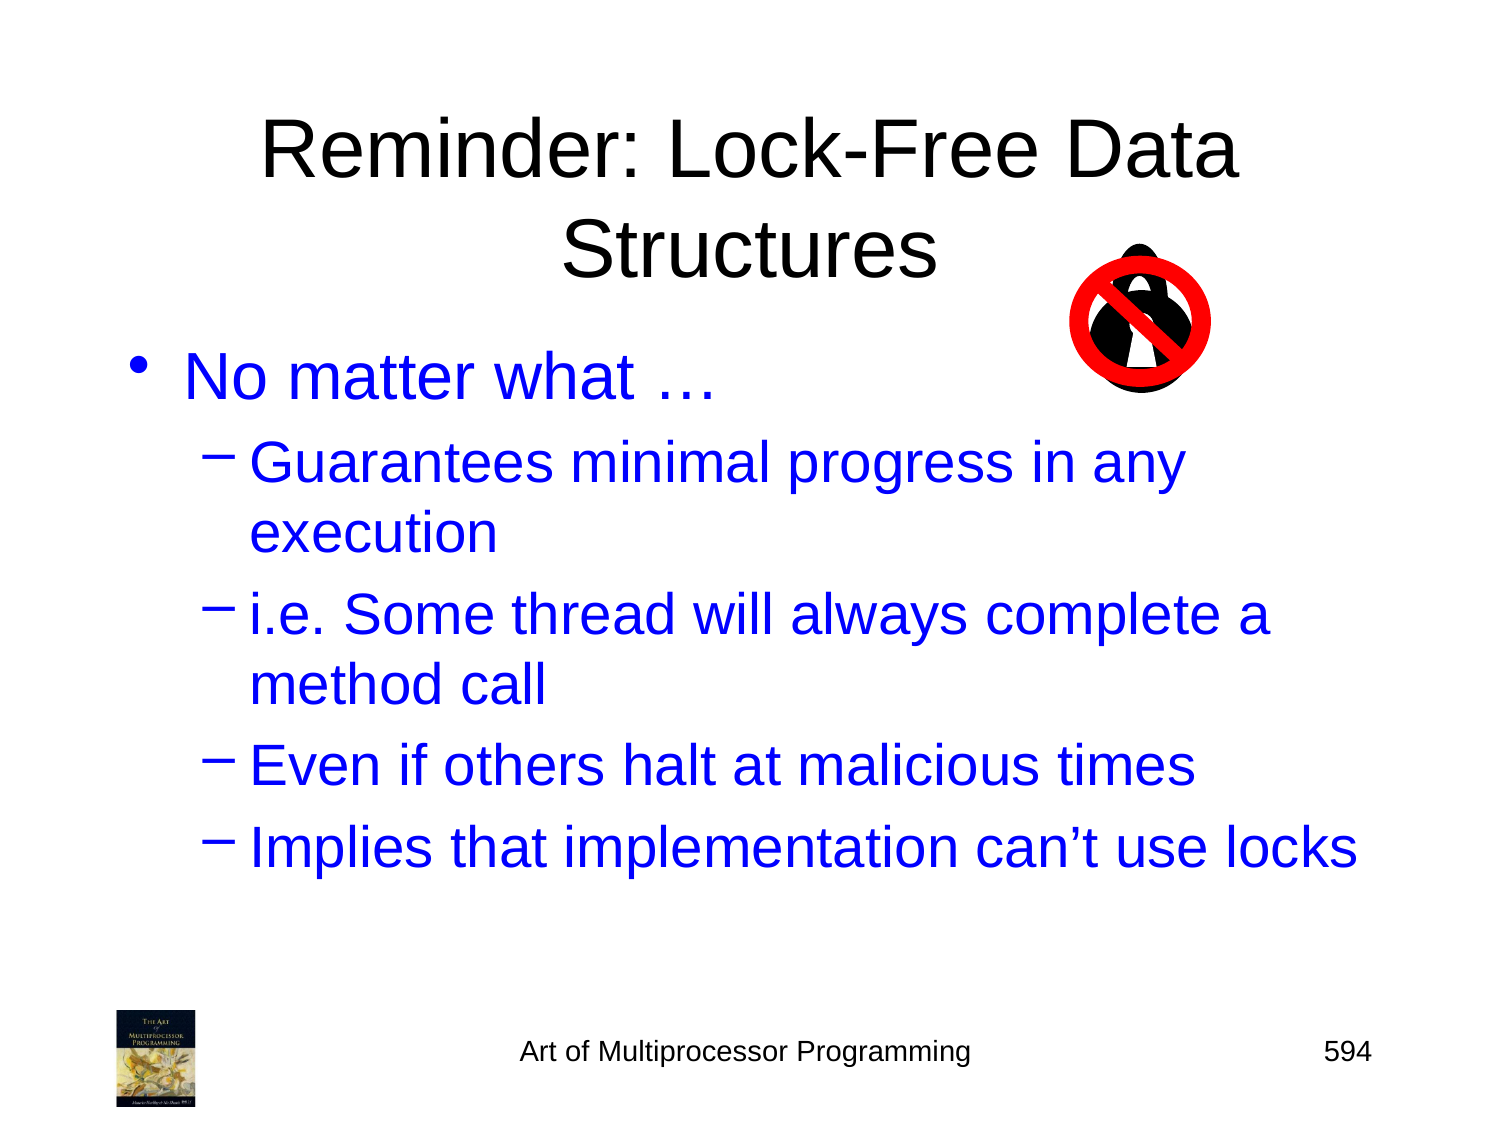

# Reminder: Lock-Free Data Structures

No matter what …
Guarantees minimal progress in any execution
i.e. Some thread will always complete a method call
Even if others halt at malicious times
Implies that implementation can’t use locks
Art of Multiprocessor Programming
594